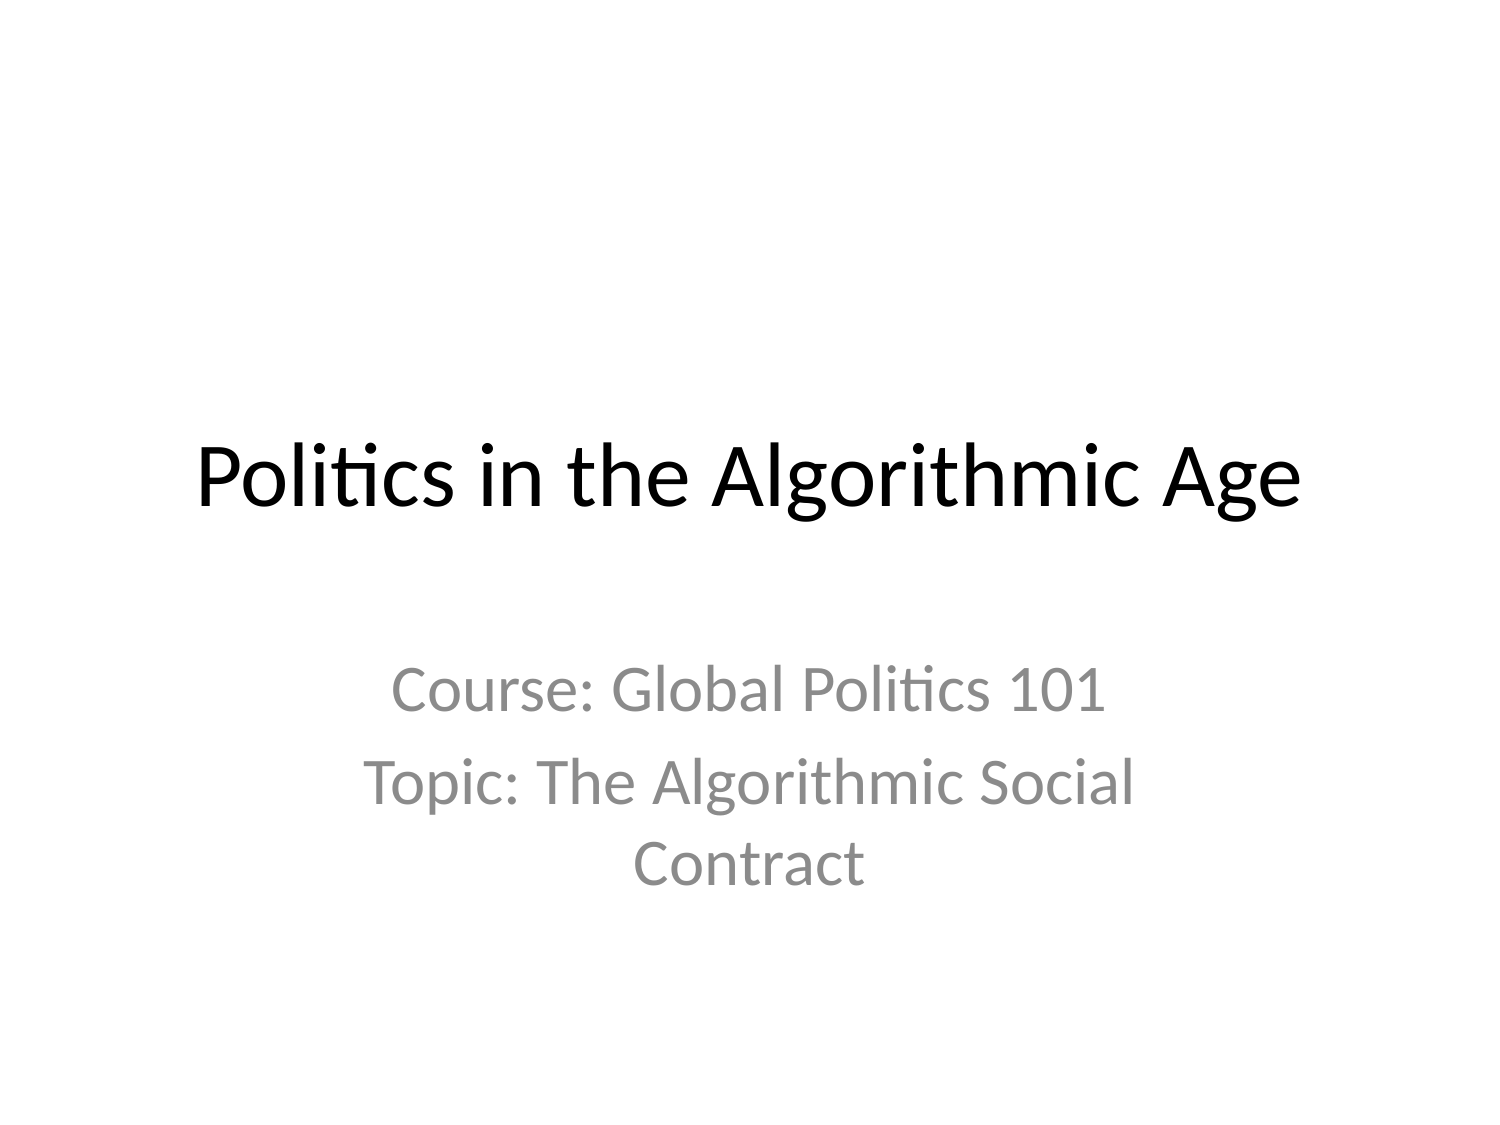

# Politics in the Algorithmic Age
Course: Global Politics 101
Topic: The Algorithmic Social Contract